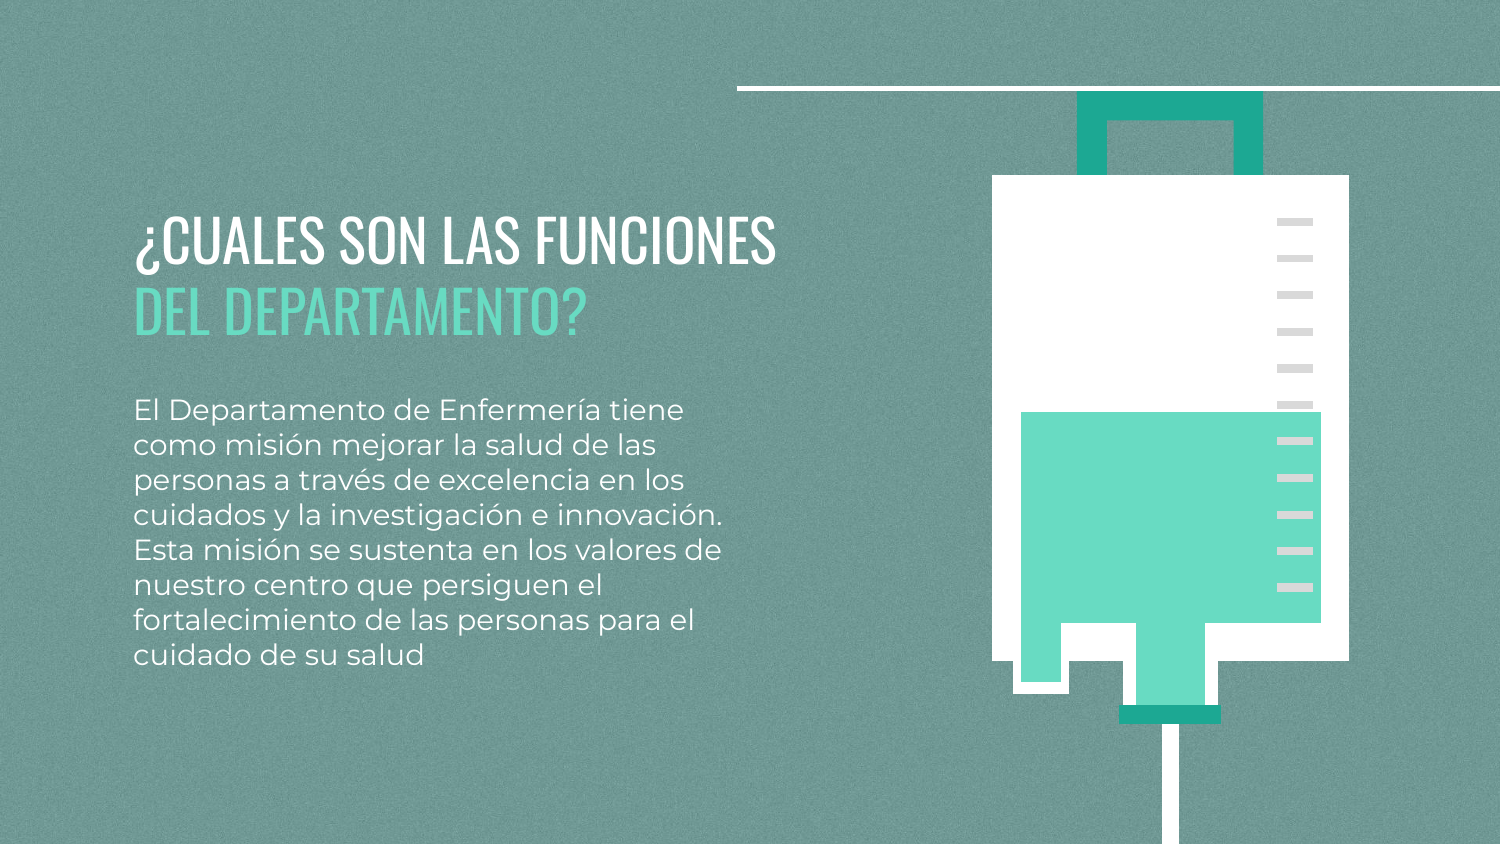

# ¿CUALES SON LAS FUNCIONES DEL DEPARTAMENTO?
El Departamento de Enfermería tiene como misión mejorar la salud de las personas a través de excelencia en los cuidados y la investigación e innovación. Esta misión se sustenta en los valores de nuestro centro que persiguen el fortalecimiento de las personas para el cuidado de su salud